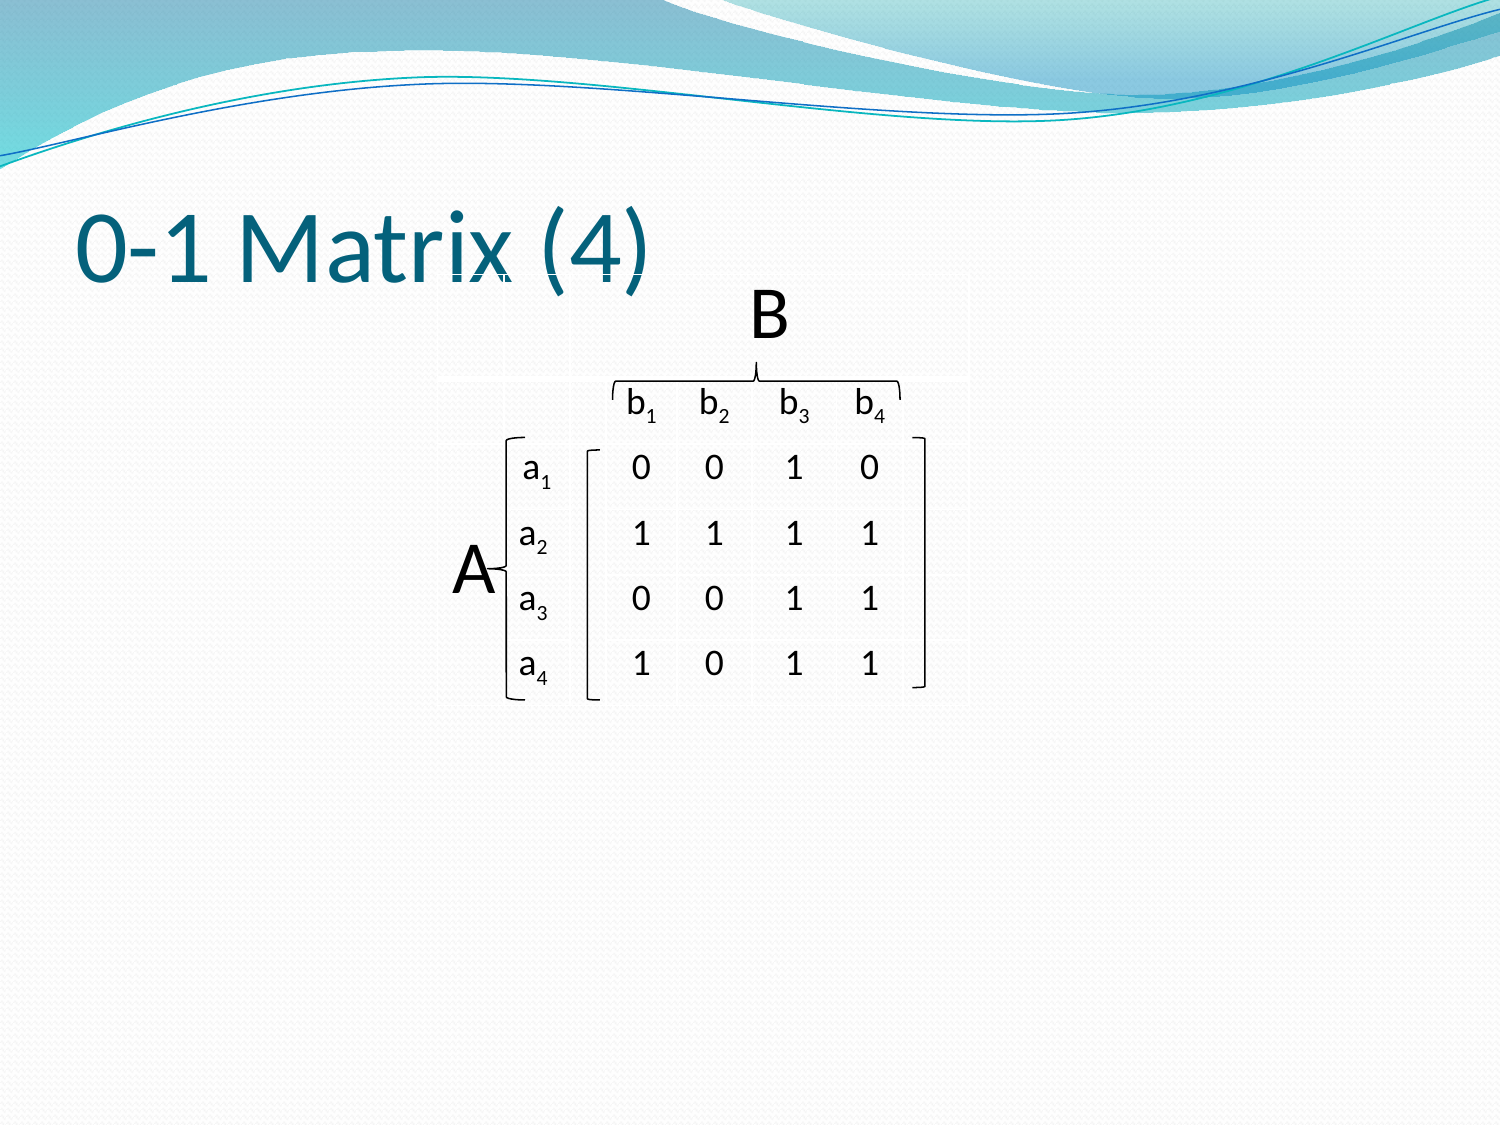

# 0-1 Matrix (4)

|  |  | B |  |  |  |  |  |
| --- | --- | --- | --- | --- | --- | --- | --- |
|  |  |  | b1 | b2 | b3 | b4 |  |
| A | a1 |  | 0 | 0 | 1 | 0 |  |
|  | a2 |  | 1 | 1 | 1 | 1 |  |
|  | a3 |  | 0 | 0 | 1 | 1 |  |
|  | a4 |  | 1 | 0 | 1 | 1 |  |